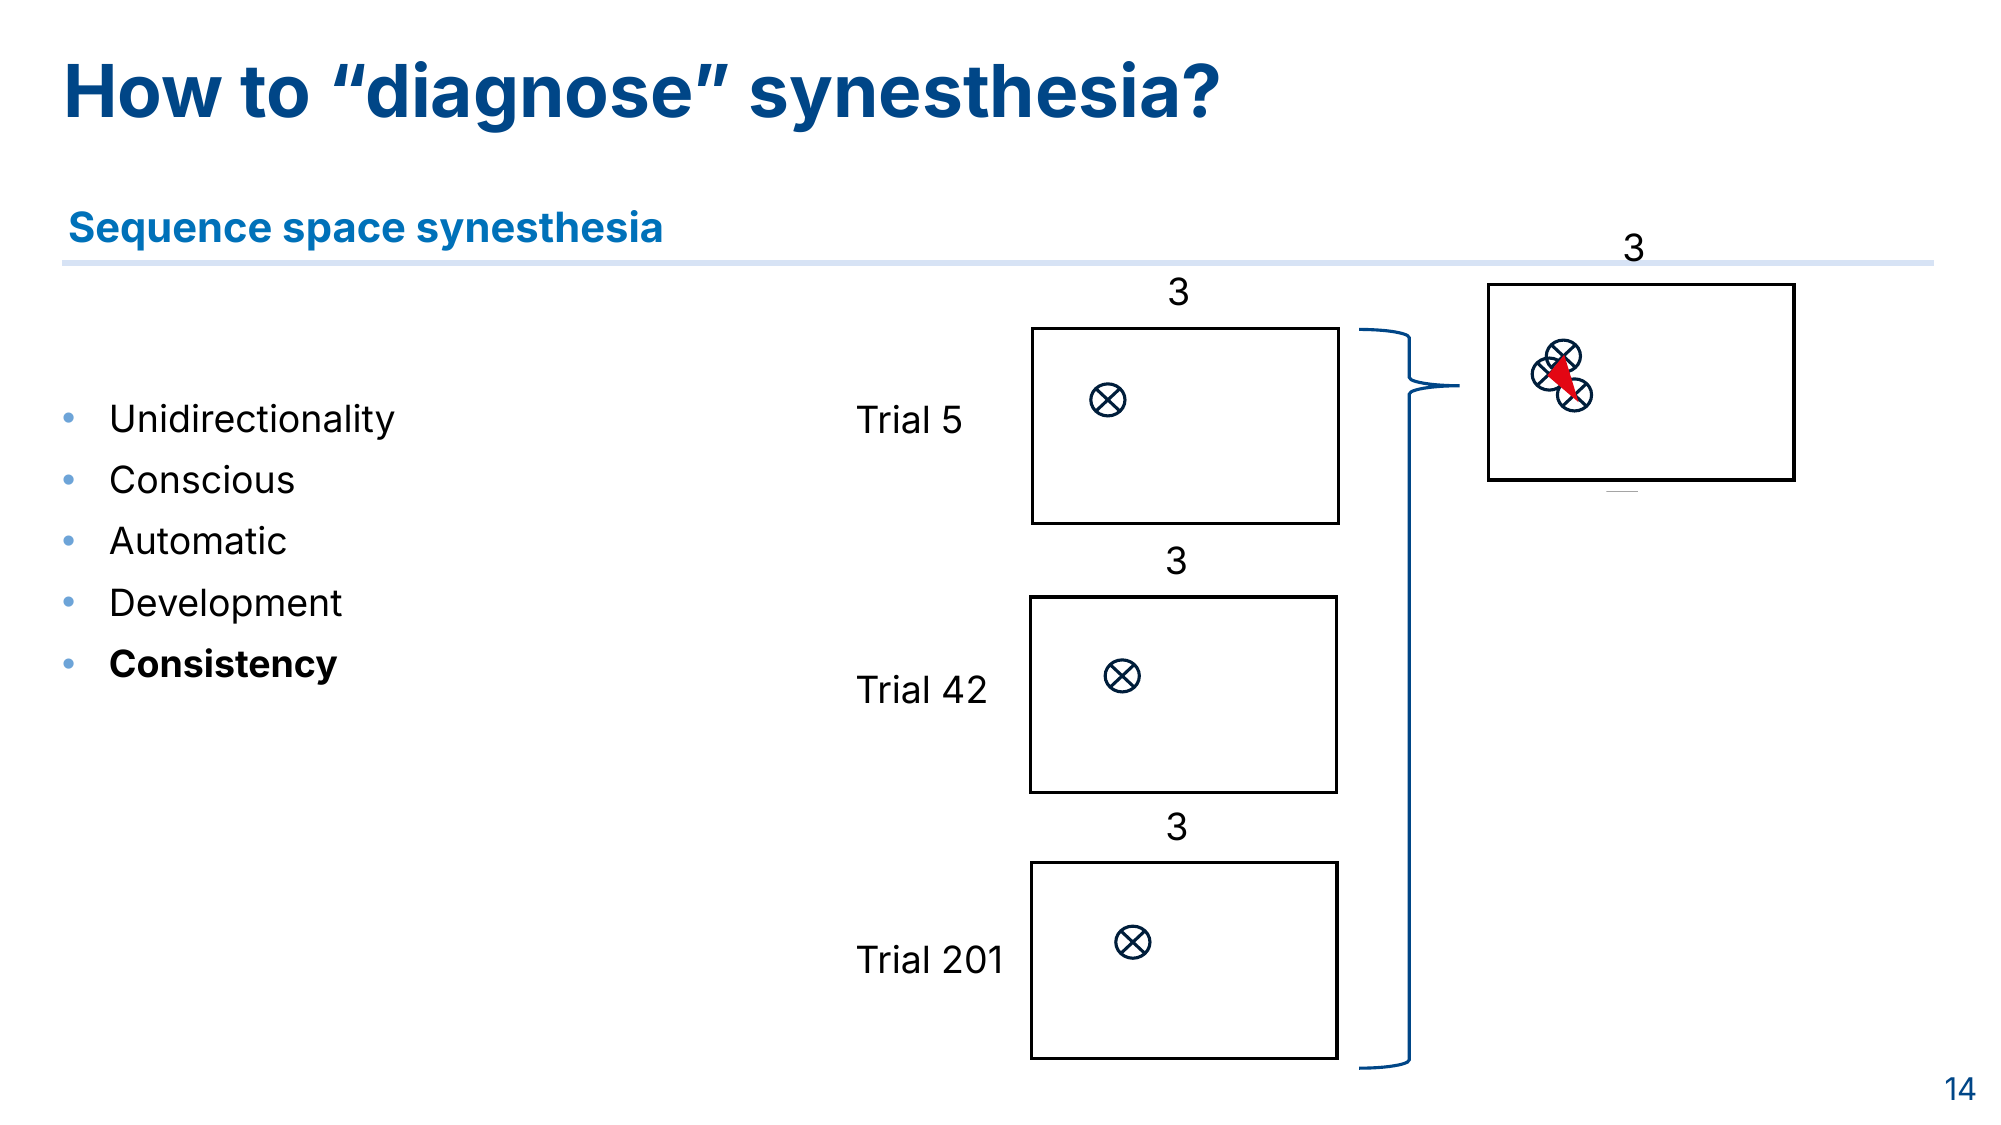

# How to “diagnose” synesthesia?
Sequence space synesthesia
3
3

Trial 5

Trial 42

Trial 201
Unidirectionality
Conscious
Automatic
Development
Consistency

3

…
3
4

Euclidean distance between the colors determines consistency of the position of each sequence
3

14